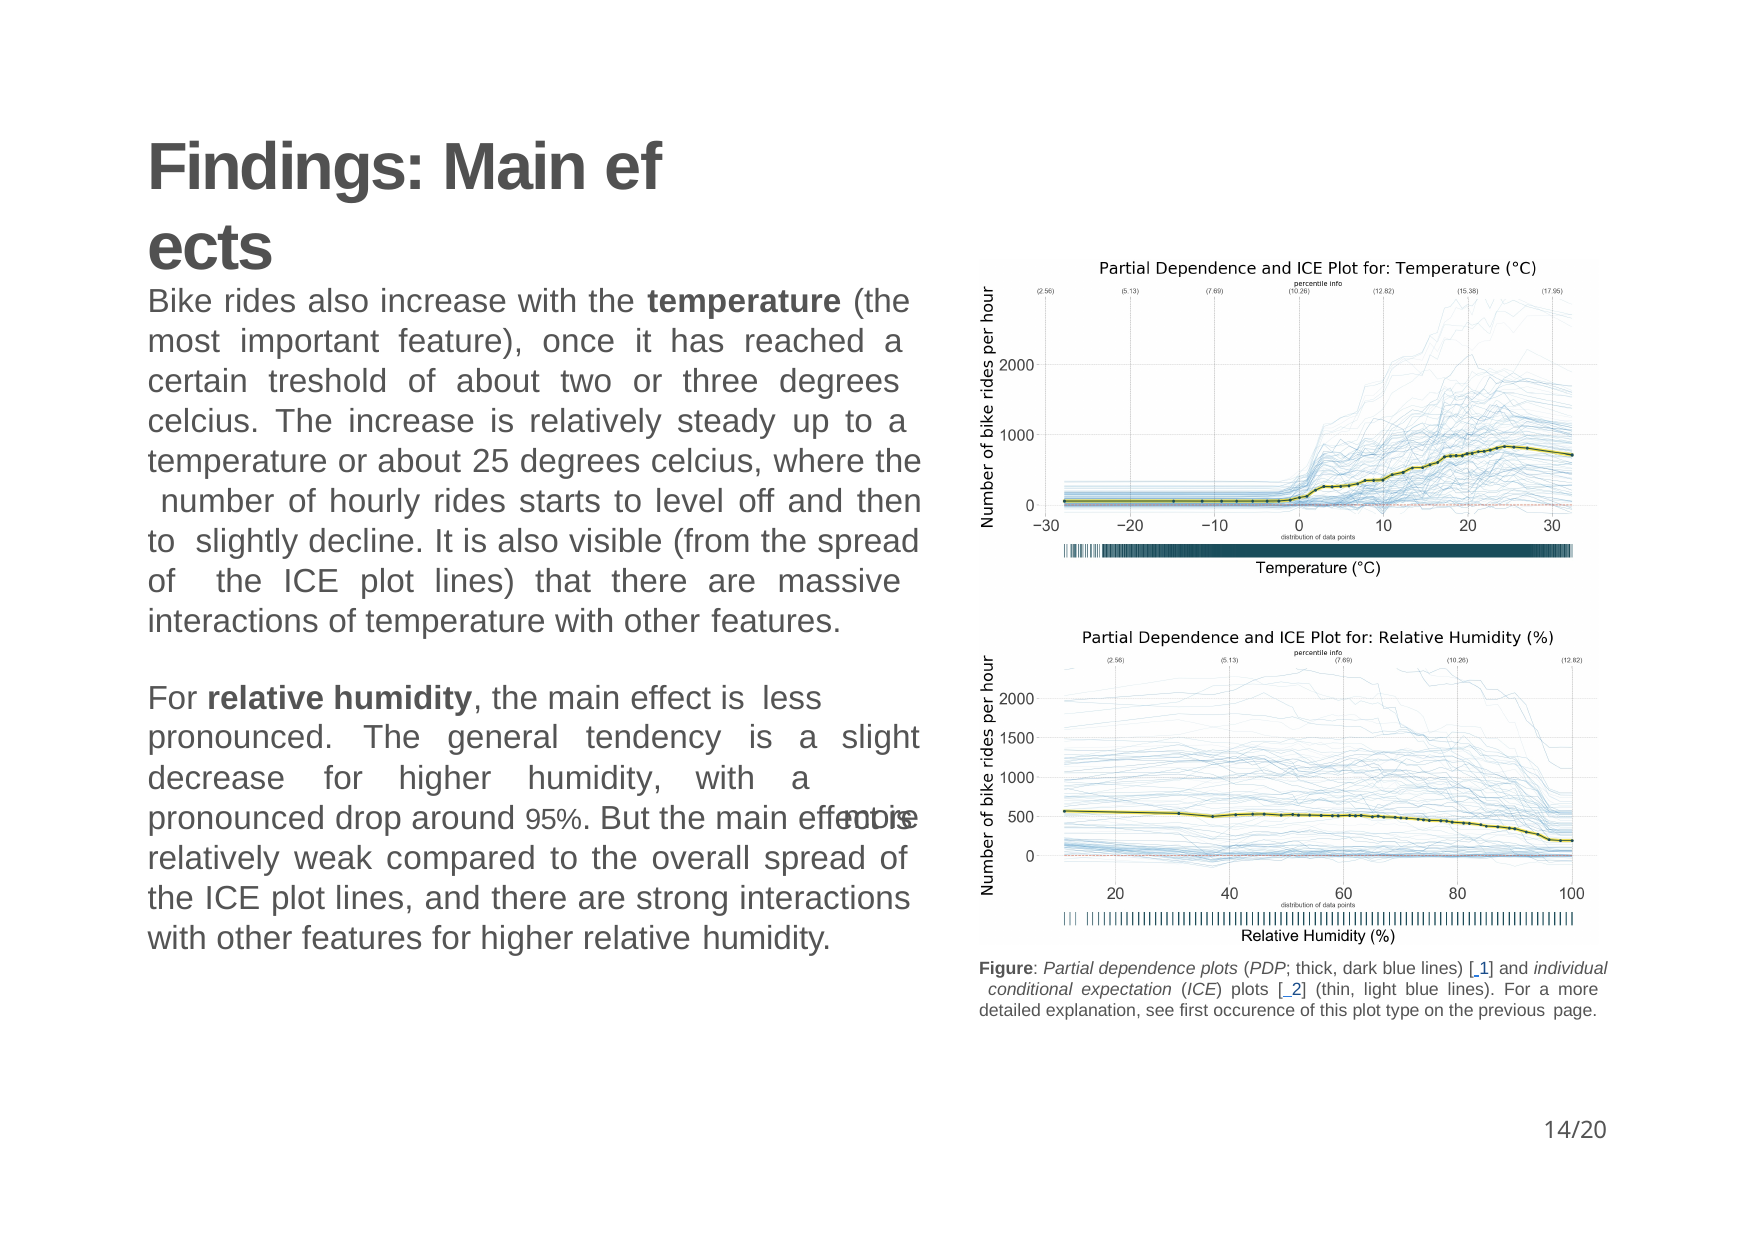

# Findings: Main ef ects

Bike rides also increase with the temperature (the  most important feature), once it has reached a  certain treshold of about two or three degrees  celcius. The increase is relatively steady up to a  temperature or about 25 degrees celcius, where the  number of hourly rides starts to level off and then to  slightly decline. It is also visible (from the spread of  the ICE plot lines) that there are massive  interactions of temperature with other features.

For relative humidity, the main effect is less
pronounced.	The	general	tendency	is	a
slight  more
decrease	for	higher	humidity,	with	a
pronounced drop around 95%. But the main effect is  relatively weak compared to the overall spread of  the ICE plot lines, and there are strong interactions  with other features for higher relative humidity.
Figure: Partial dependence plots (PDP; thick, dark blue lines) [ 1] and individual  conditional expectation (ICE) plots [ 2] (thin, light blue lines). For a more  detailed explanation, see first occurence of this plot type on the previous page.
14/20